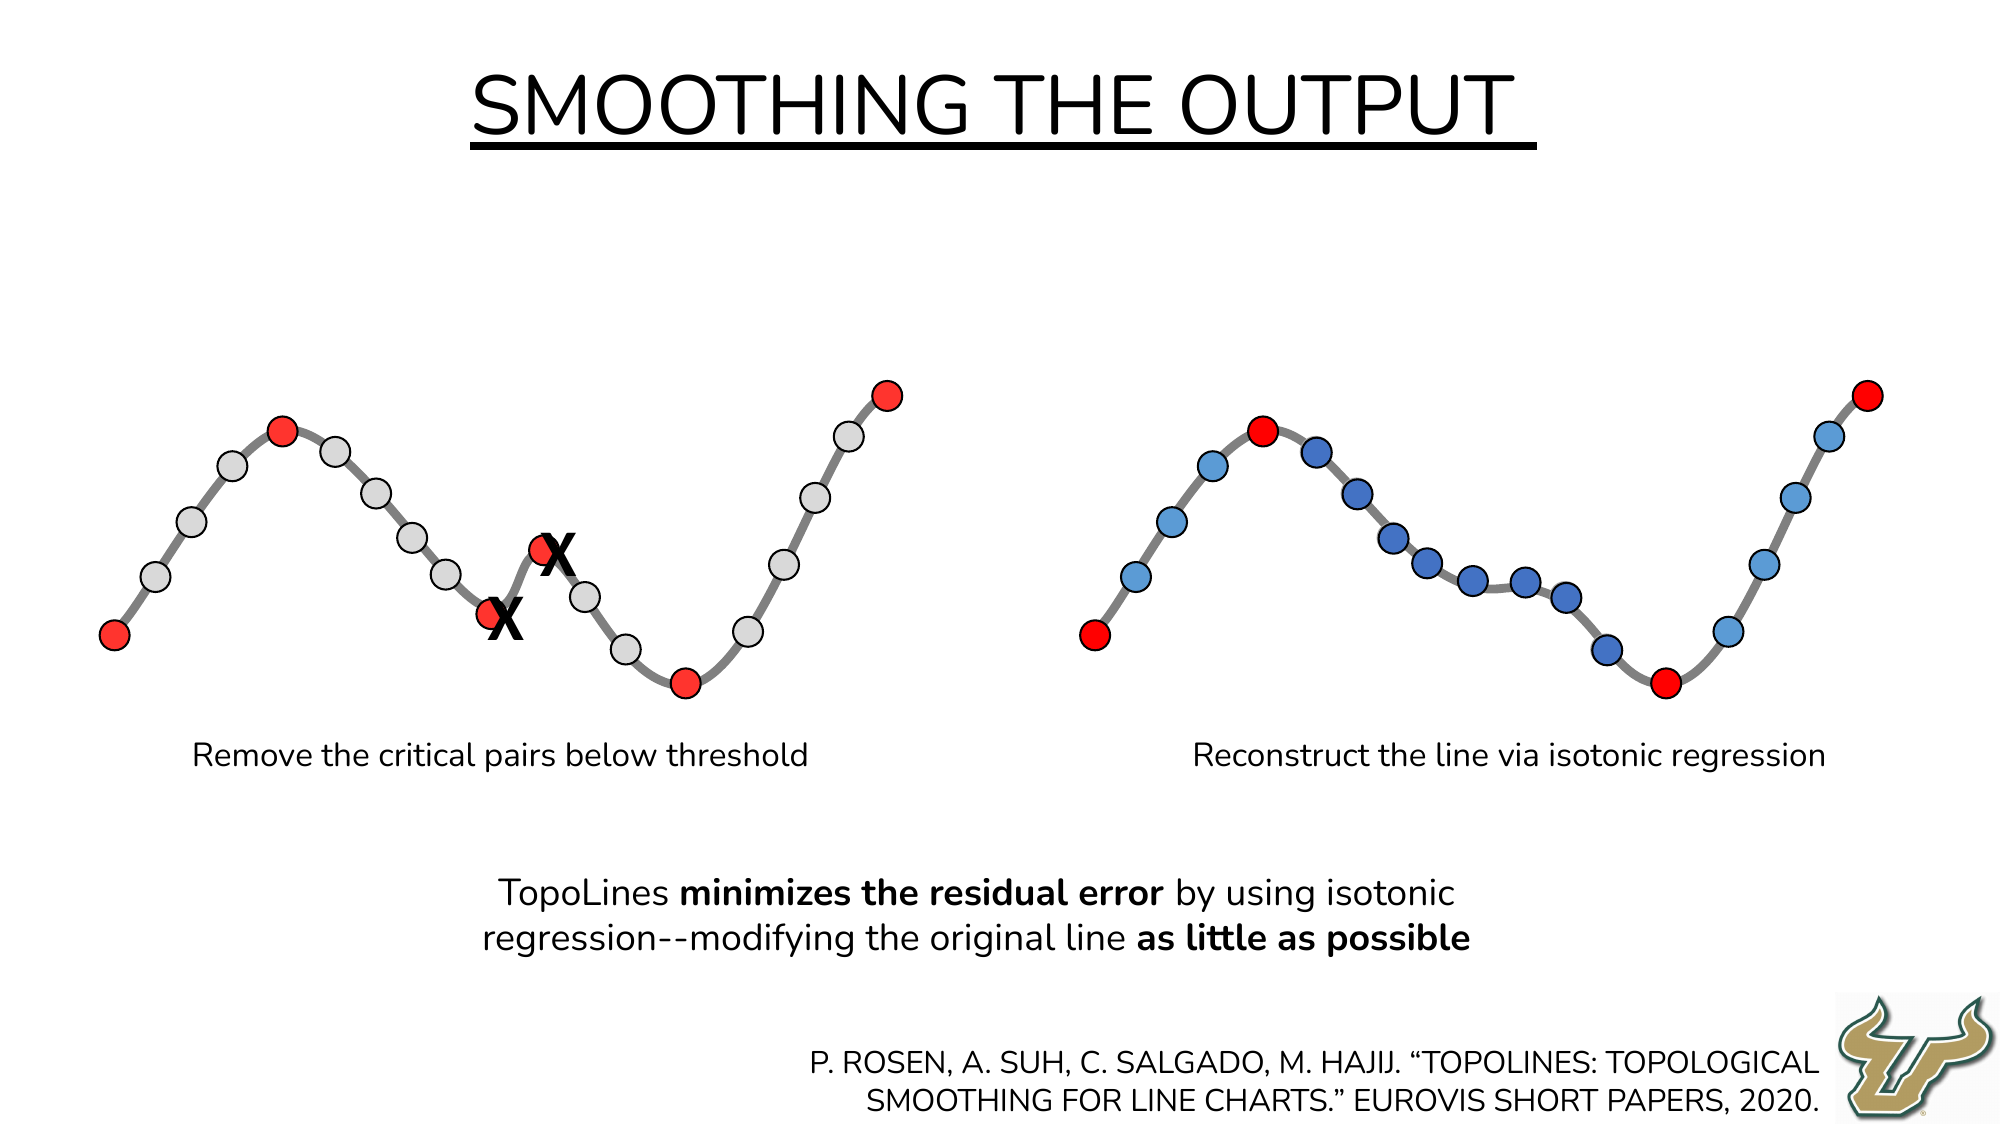

Smoothing the output

X

X

Remove the critical pairs below threshold
Reconstruct the line via isotonic regression
TopoLines minimizes the residual error by using isotonic regression--modifying the original line as little as possible
P. Rosen, A. Suh, C. Salgado, M. Hajij. “TopoLines: Topological Smoothing for Line Charts.” EuroVis Short Papers, 2020.